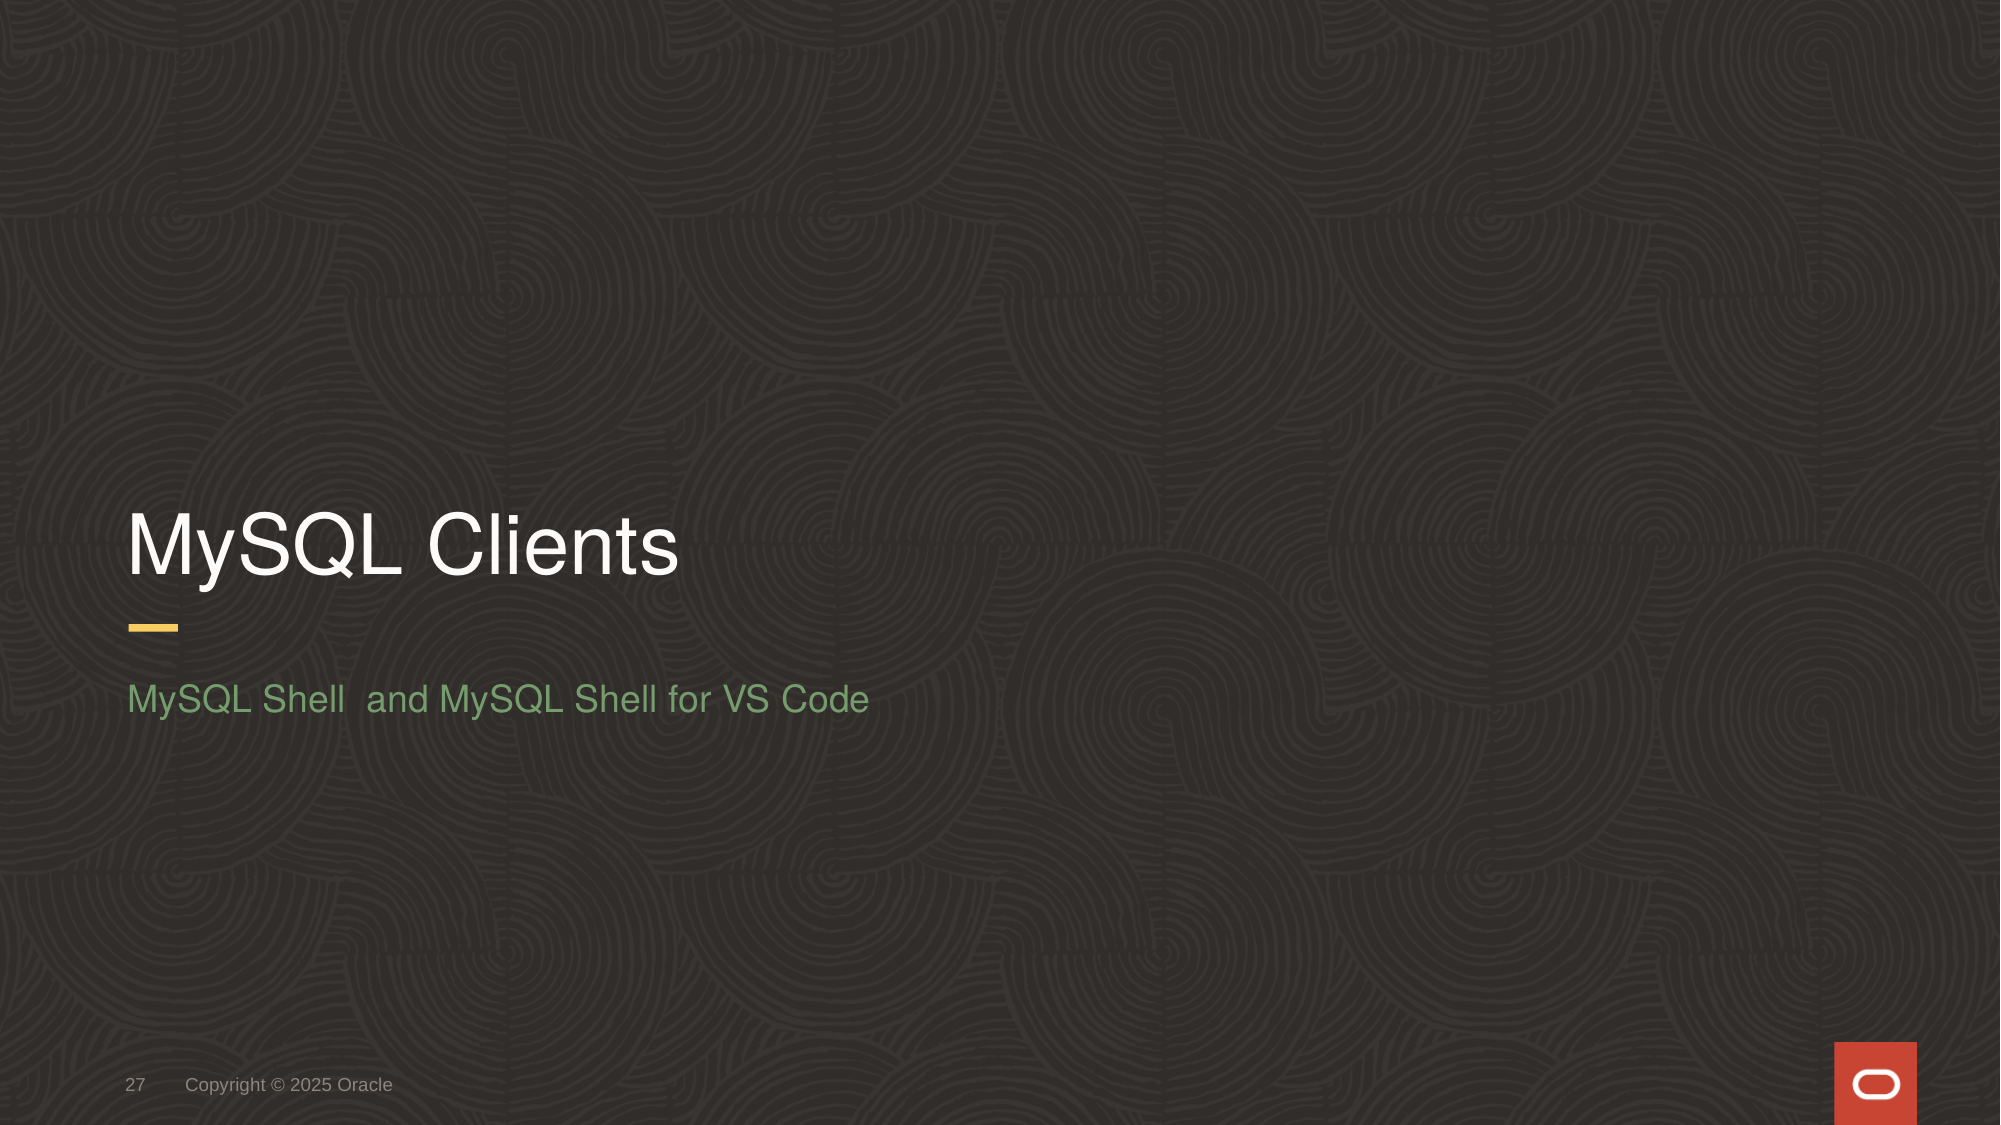

# MySQL Clients
MySQL Shell  and MySQL Shell for VS Code
27
Copyright © 2025 Oracle